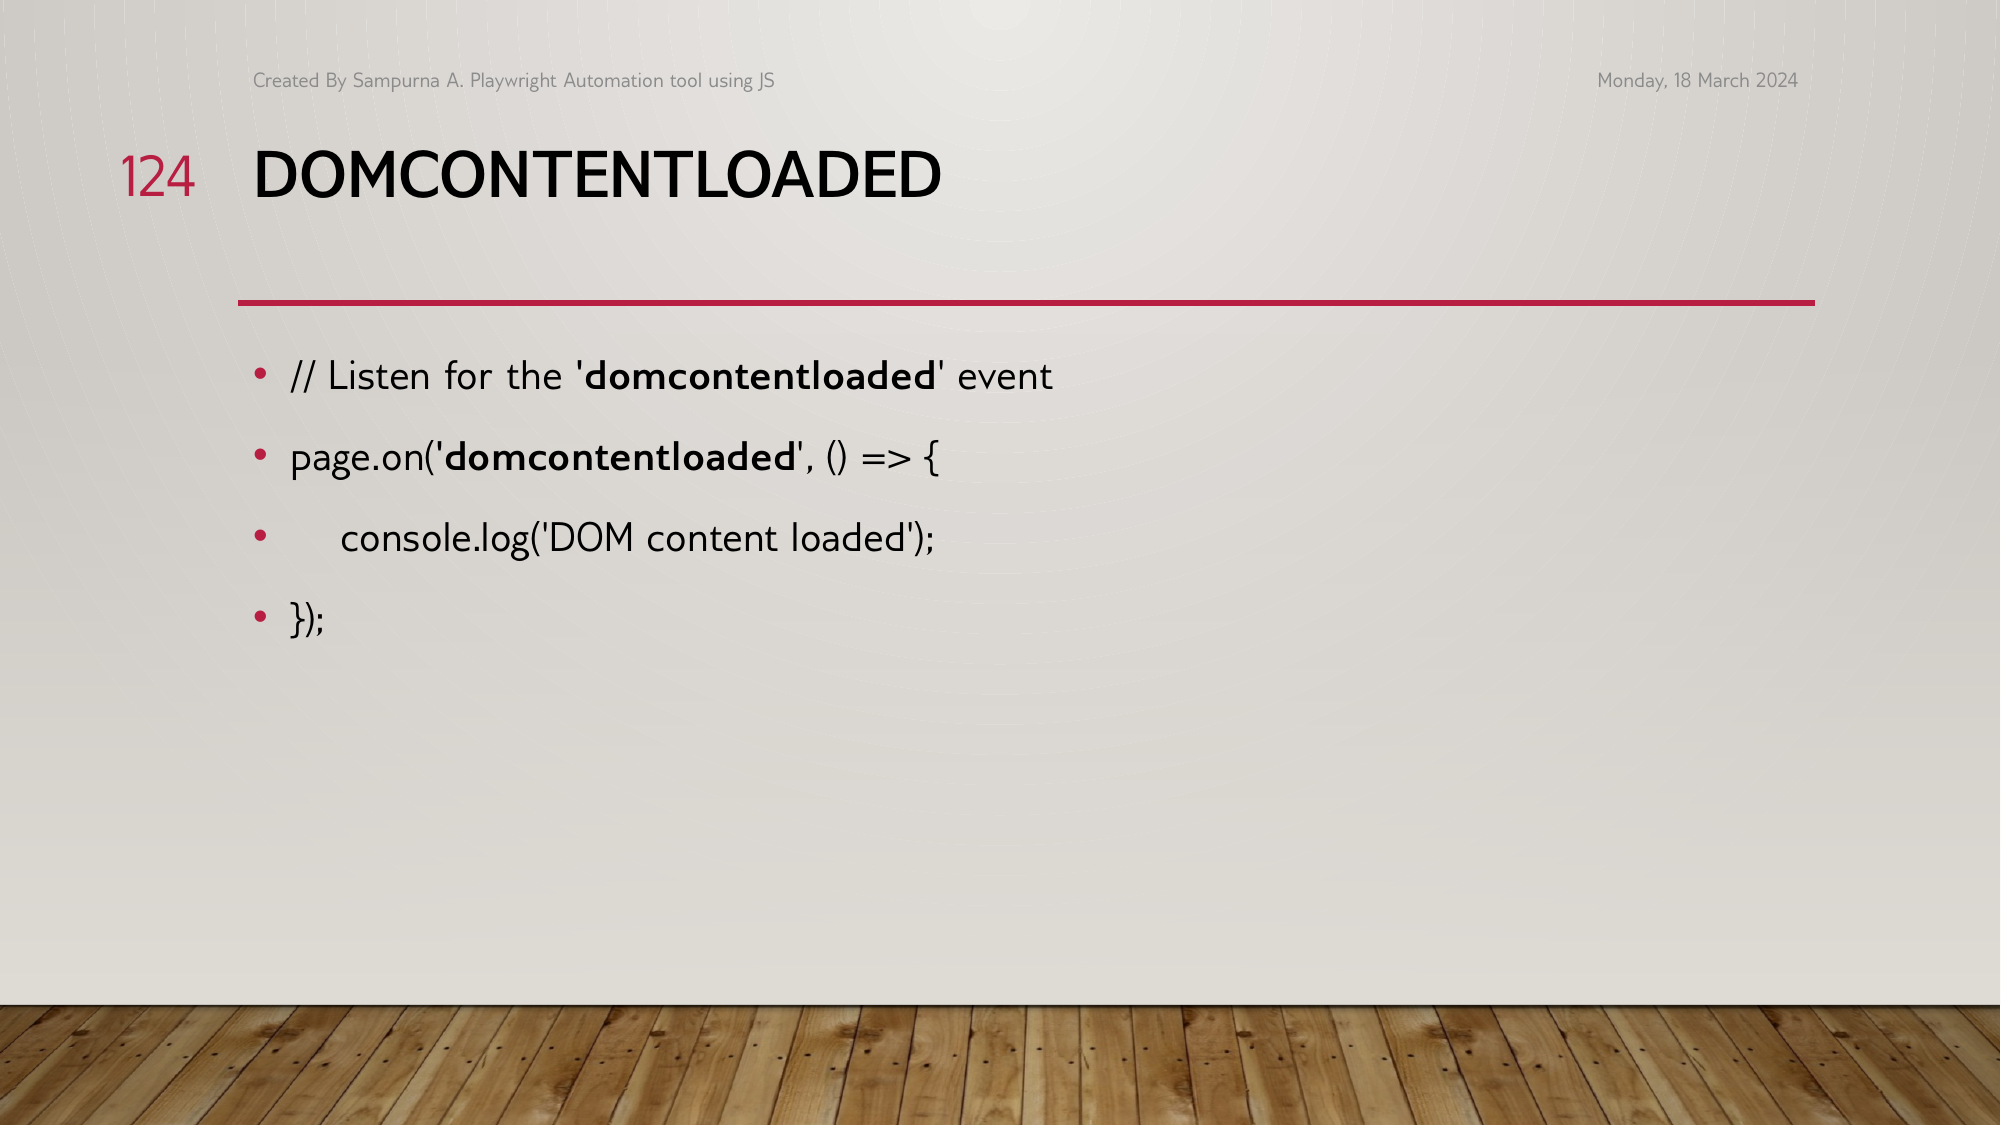

Created By Sampurna A. Playwright Automation tool using JS
Monday, 18 March 2024
124
# domcontentloaded
// Listen for the 'domcontentloaded' event
page.on('domcontentloaded', () => {
    console.log('DOM content loaded');
});